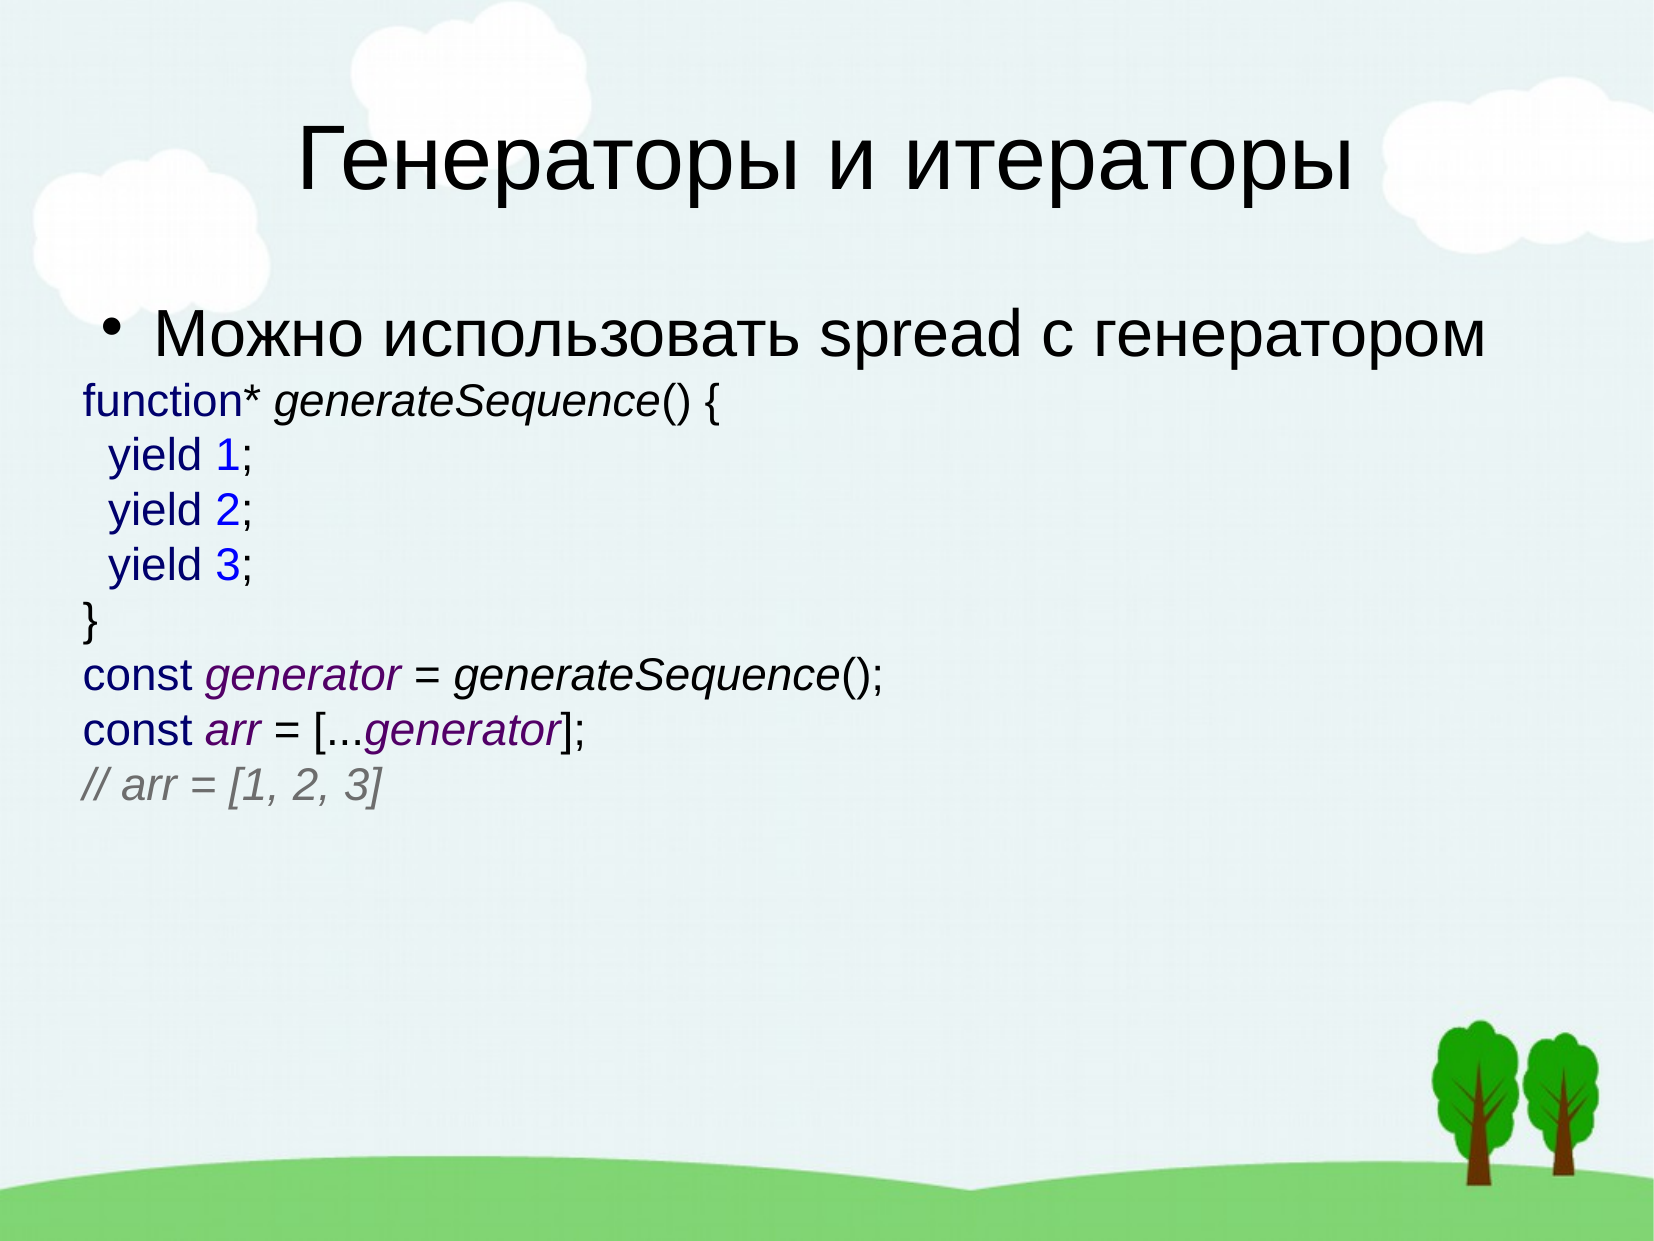

Генераторы и итераторы
Можно использовать spread с генератором
function* generateSequence() {
  yield 1;
  yield 2;
  yield 3;
}
const generator = generateSequence();
const arr = [...generator];
// arr = [1, 2, 3]